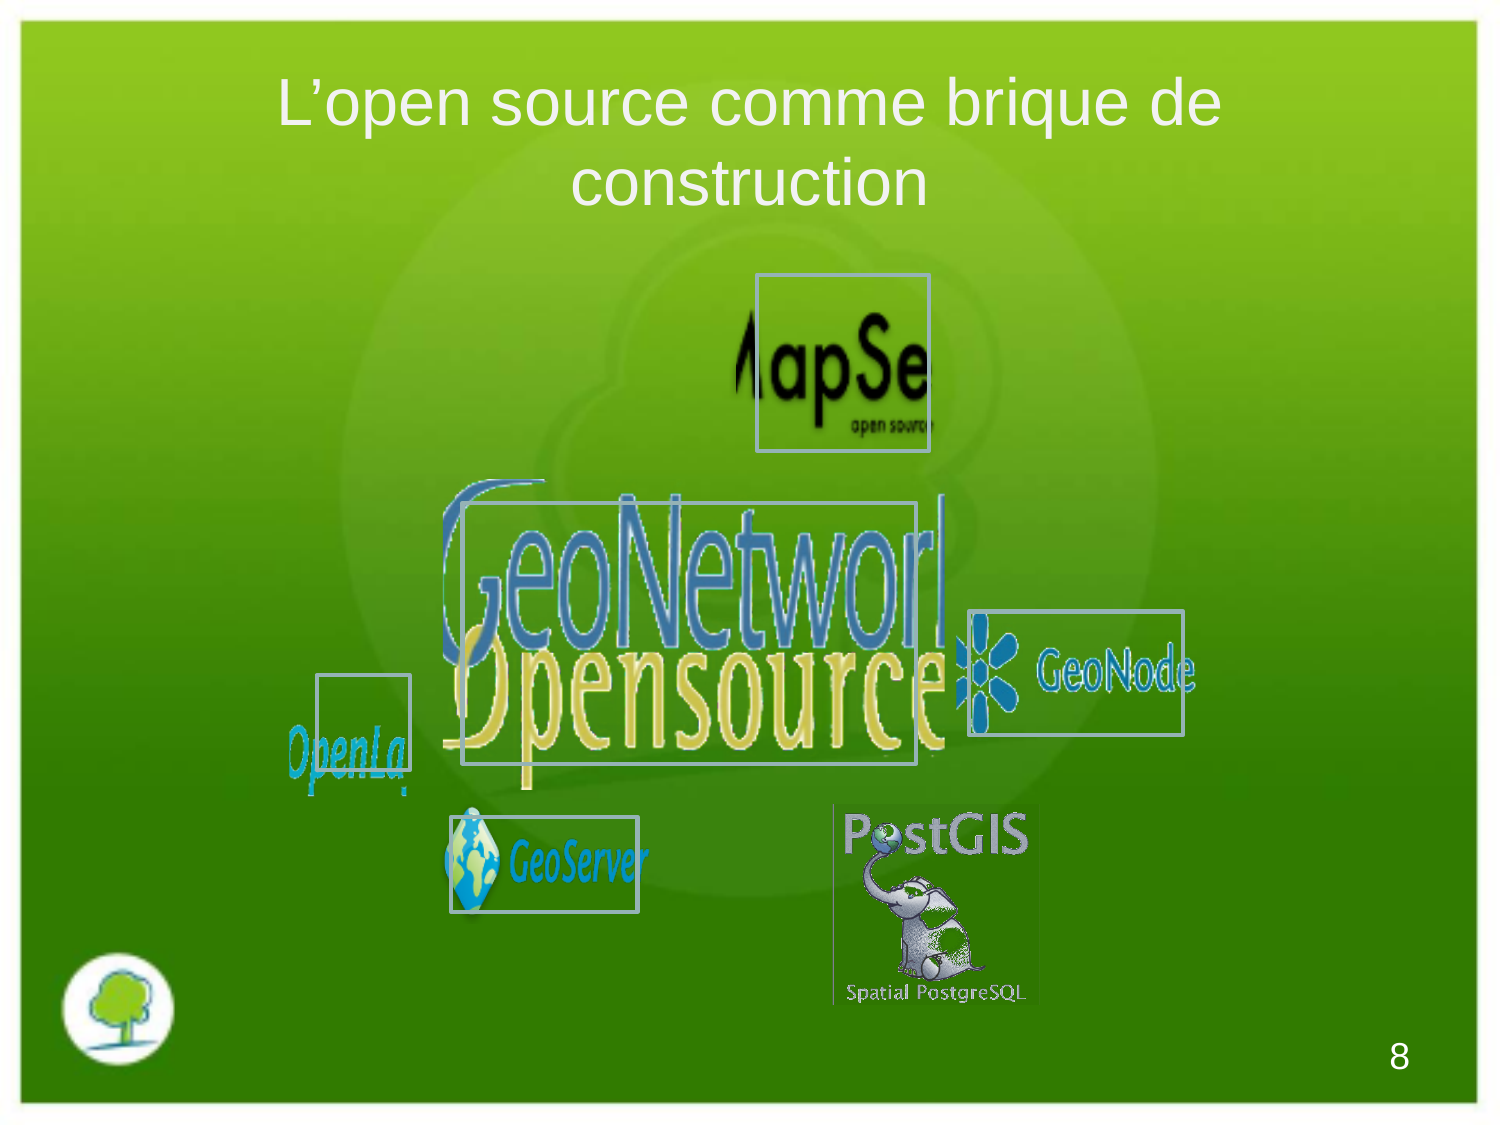

# L’open source comme brique de construction

8